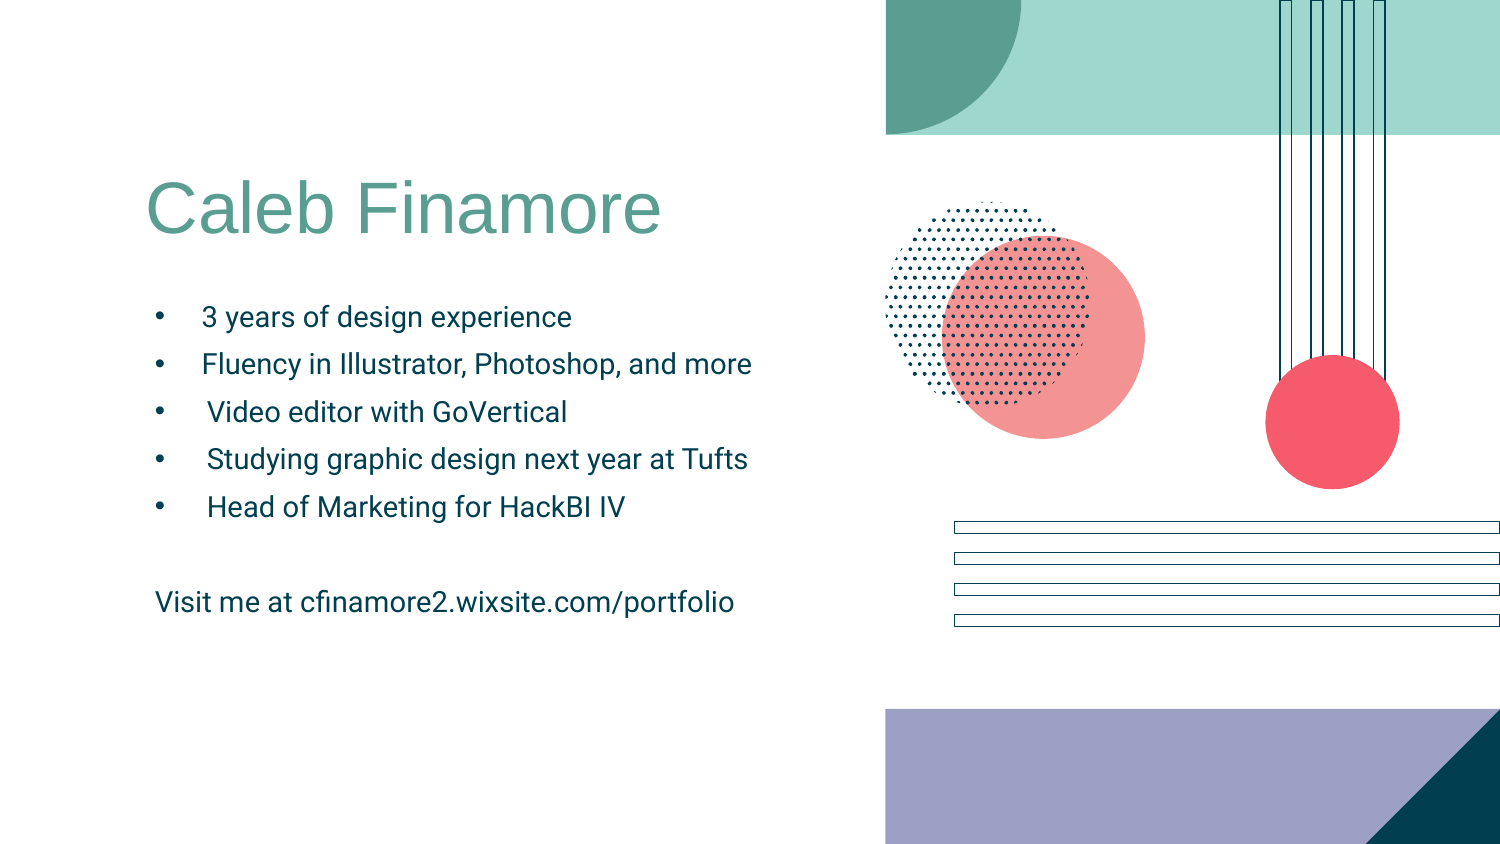

# Caleb Finamore
3 years of design experience
Fluency in Illustrator, Photoshop, and more
Video editor with GoVertical
Studying graphic design next year at Tufts
Head of Marketing for HackBI IV

Visit me at cfinamore2.wixsite.com/portfolio